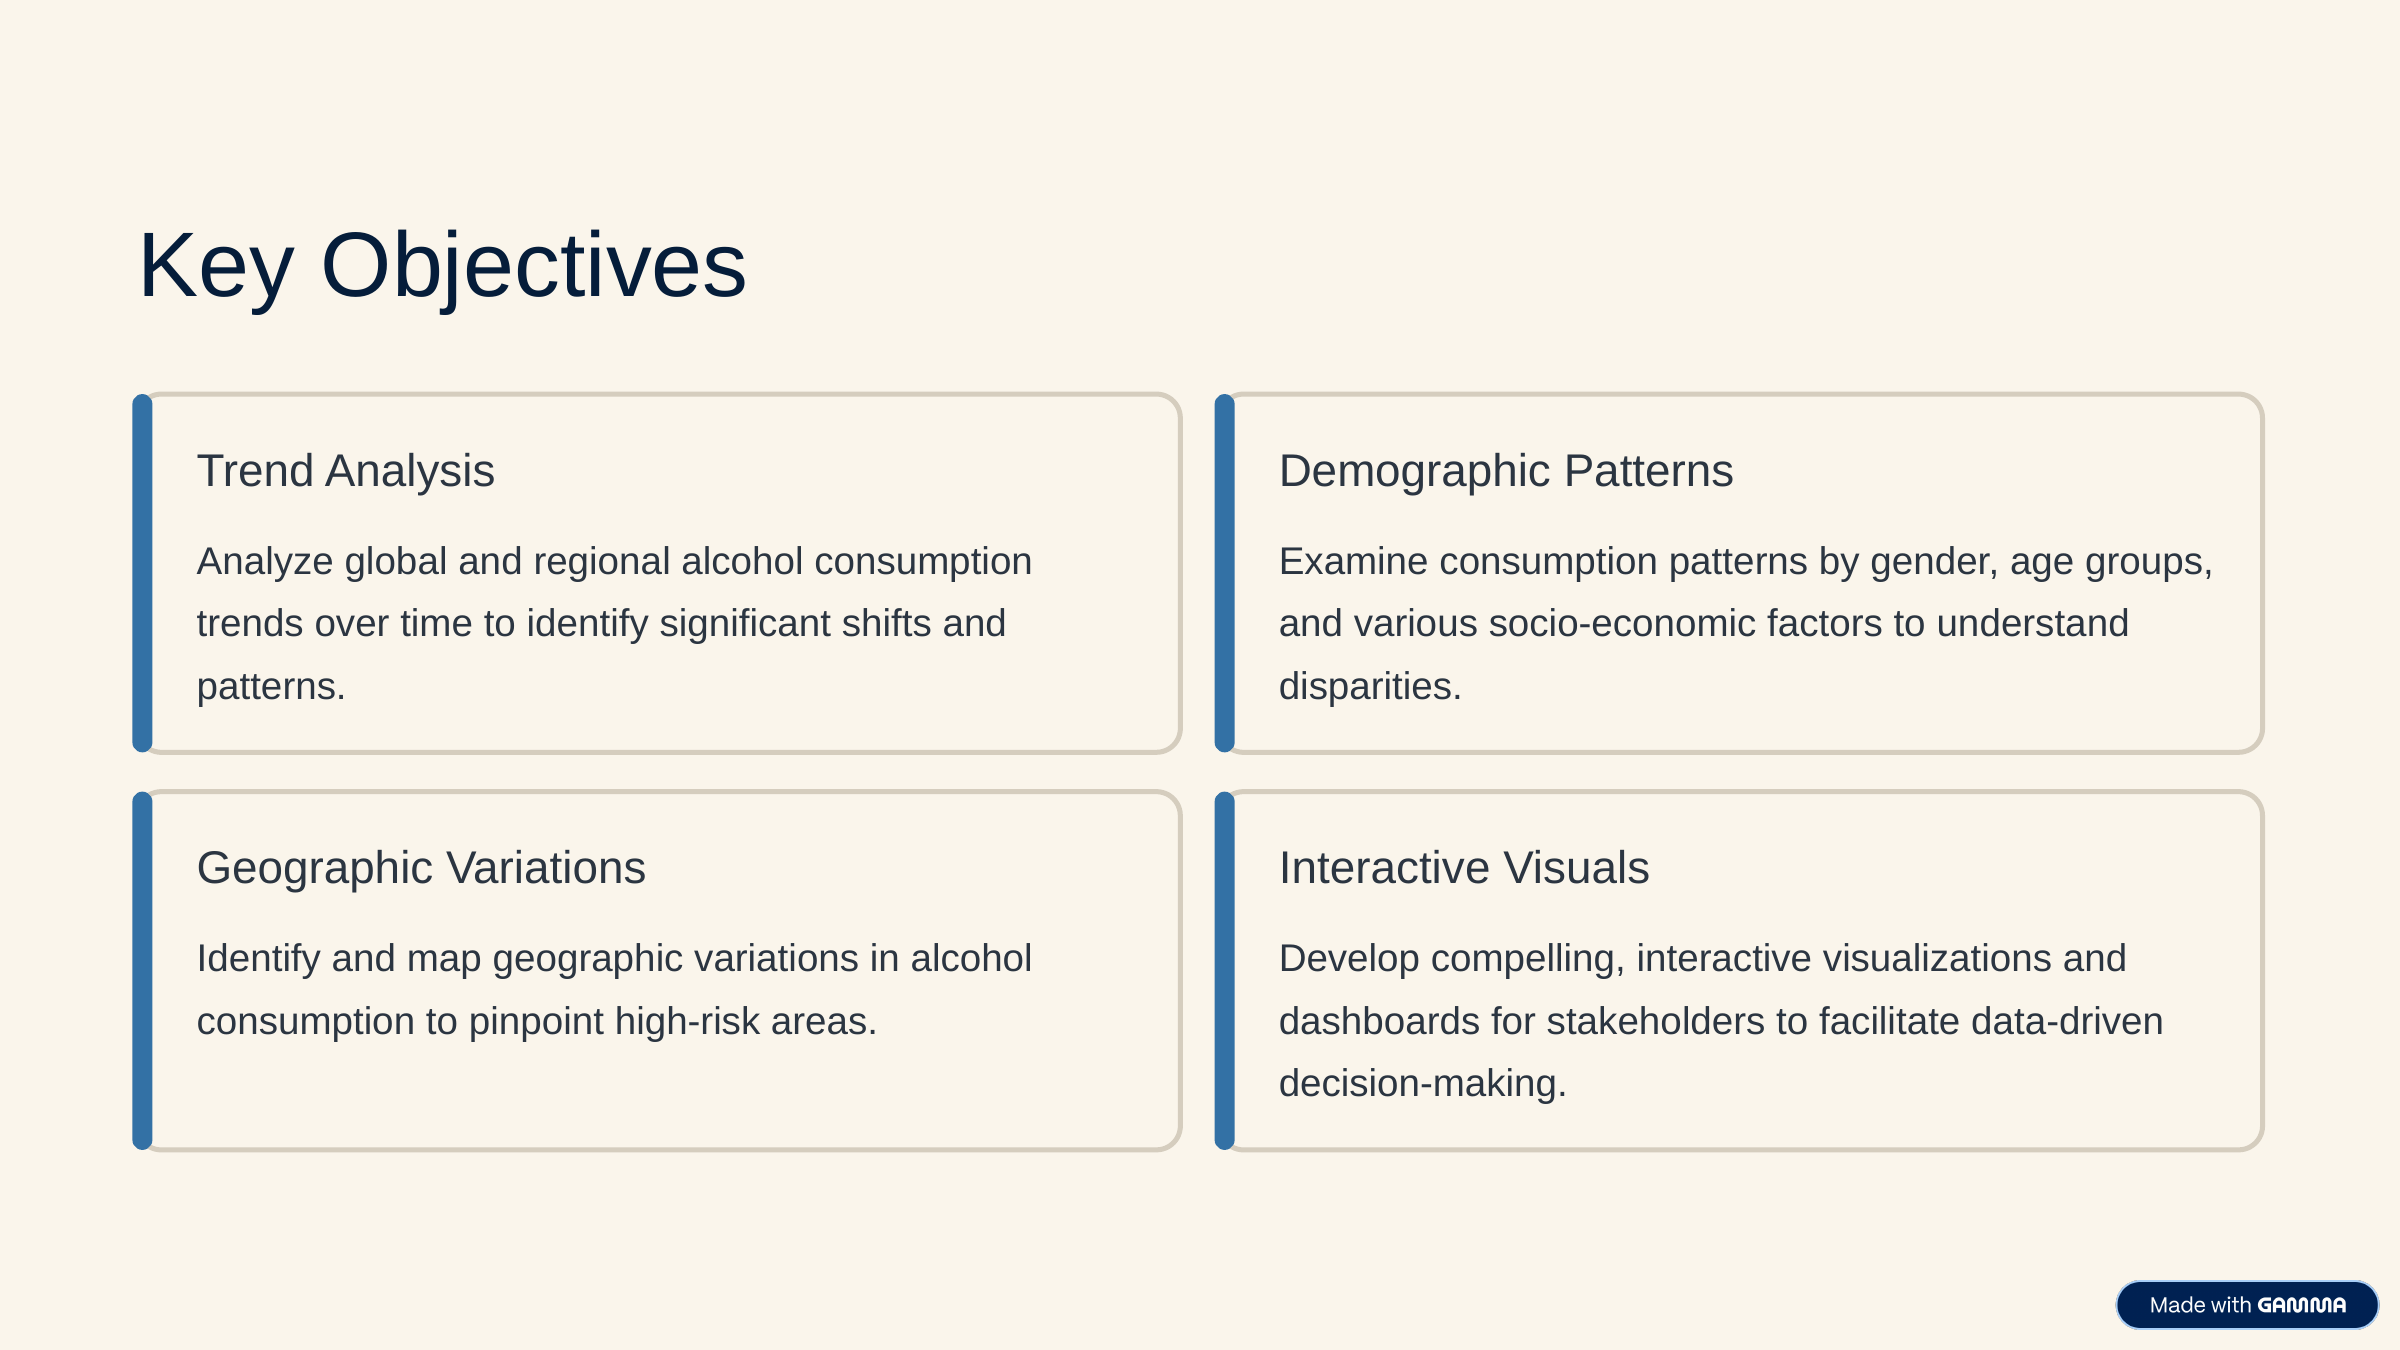

Key Objectives

Trend Analysis
Demographic Patterns
Analyze global and regional alcohol consumption trends over time to identify significant shifts and patterns.
Examine consumption patterns by gender, age groups, and various socio-economic factors to understand disparities.

Geographic Variations
Interactive Visuals
Identify and map geographic variations in alcohol consumption to pinpoint high-risk areas.
Develop compelling, interactive visualizations and dashboards for stakeholders to facilitate data-driven decision-making.